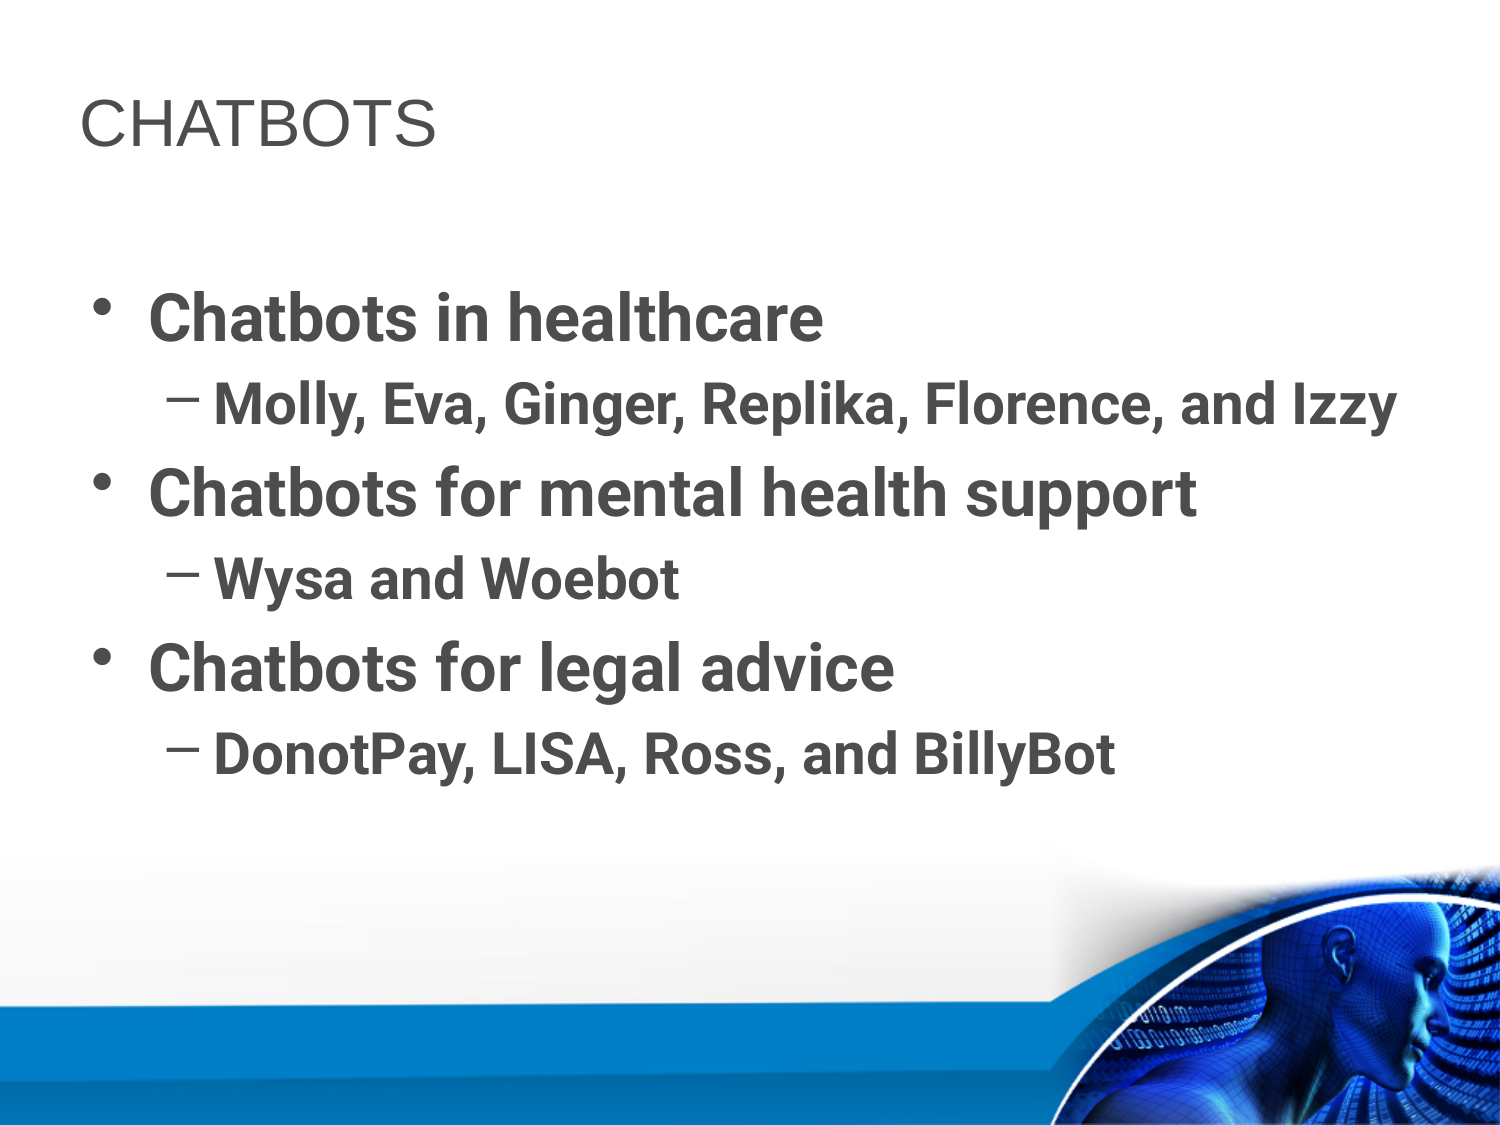

# CHATBOTS
Chatbots in healthcare
Molly, Eva, Ginger, Replika, Florence, and Izzy
Chatbots for mental health support
Wysa and Woebot
Chatbots for legal advice
DonotPay, LISA, Ross, and BillyBot